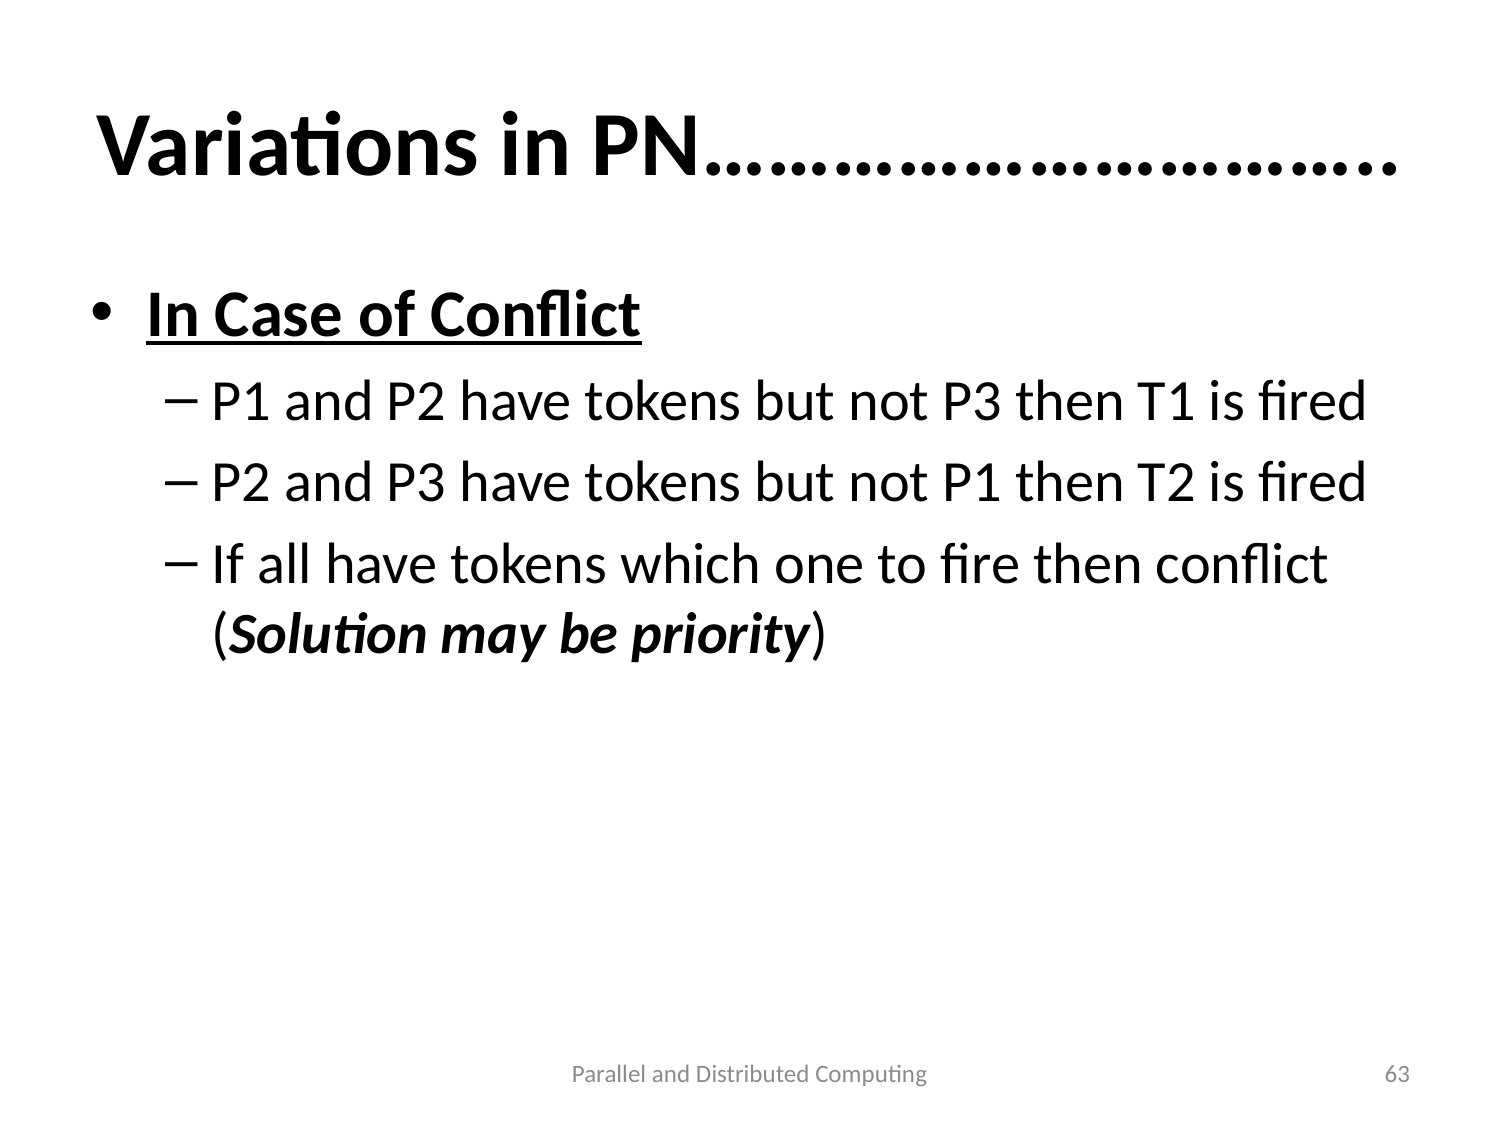

# Variations in PN…………………………..
In Case of Conflict
P1 and P2 have tokens but not P3 then T1 is fired
P2 and P3 have tokens but not P1 then T2 is fired
If all have tokens which one to fire then conflict (Solution may be priority)

Parallel and Distributed Computing
63